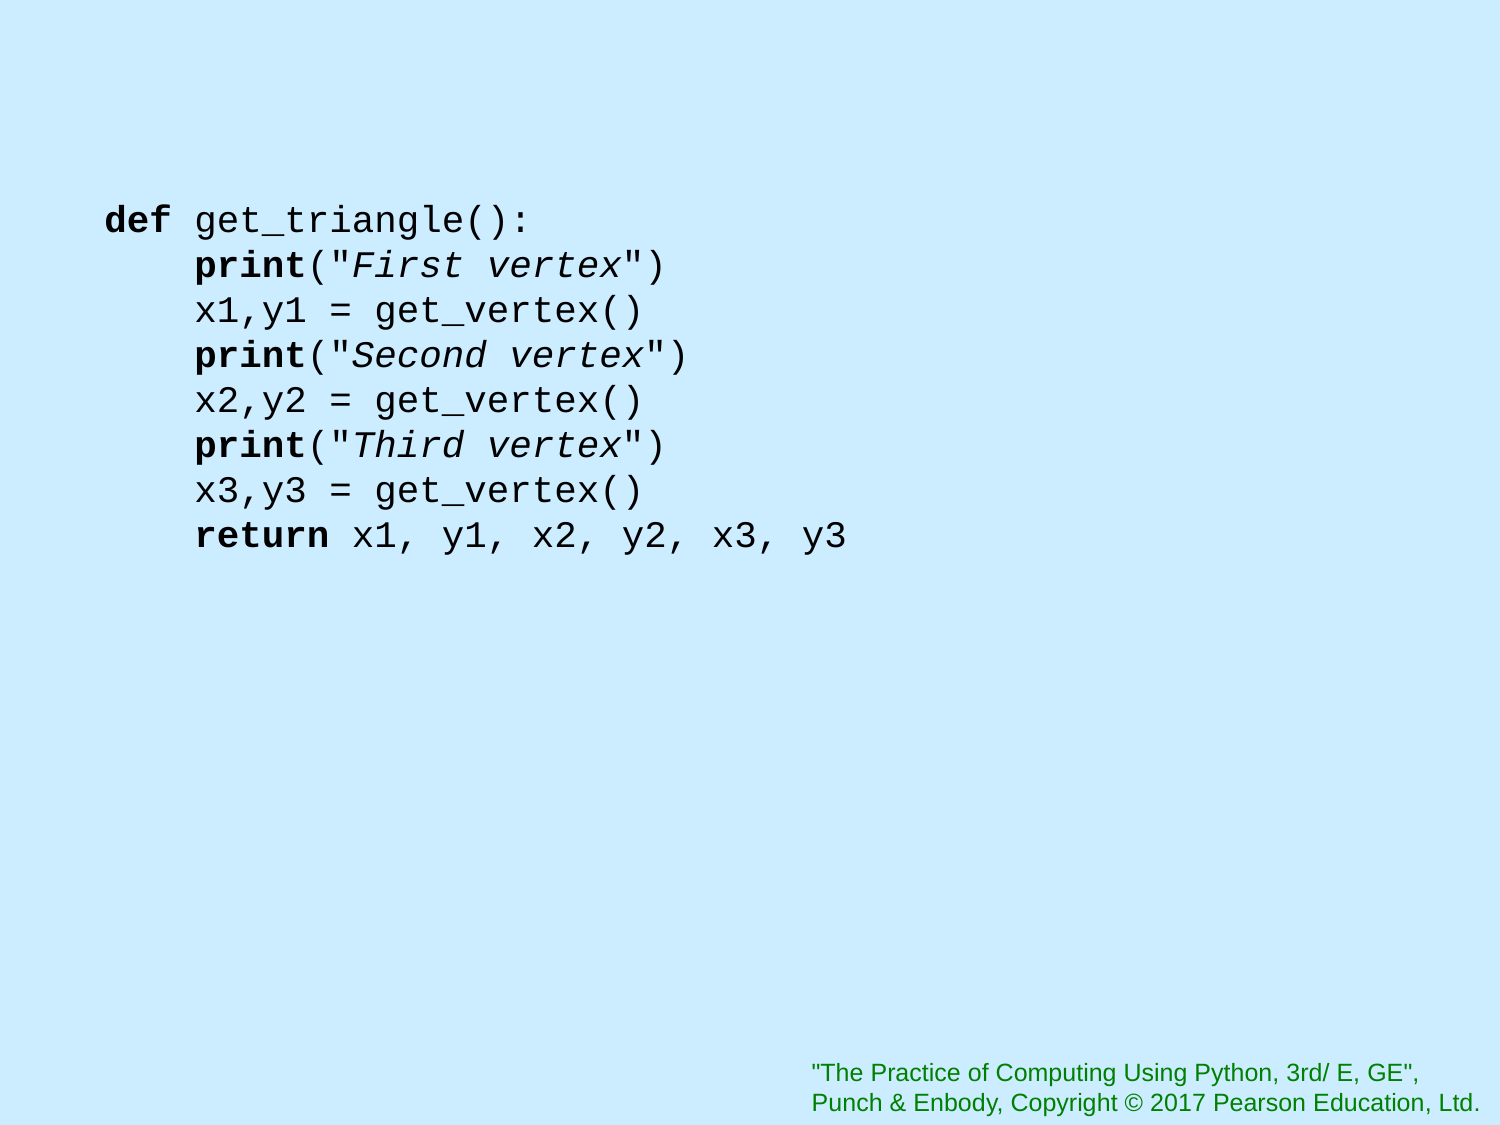

def get_triangle():
    print("First vertex")
    x1,y1 = get_vertex()
    print("Second vertex")
    x2,y2 = get_vertex()
    print("Third vertex")
    x3,y3 = get_vertex()
    return x1, y1, x2, y2, x3, y3